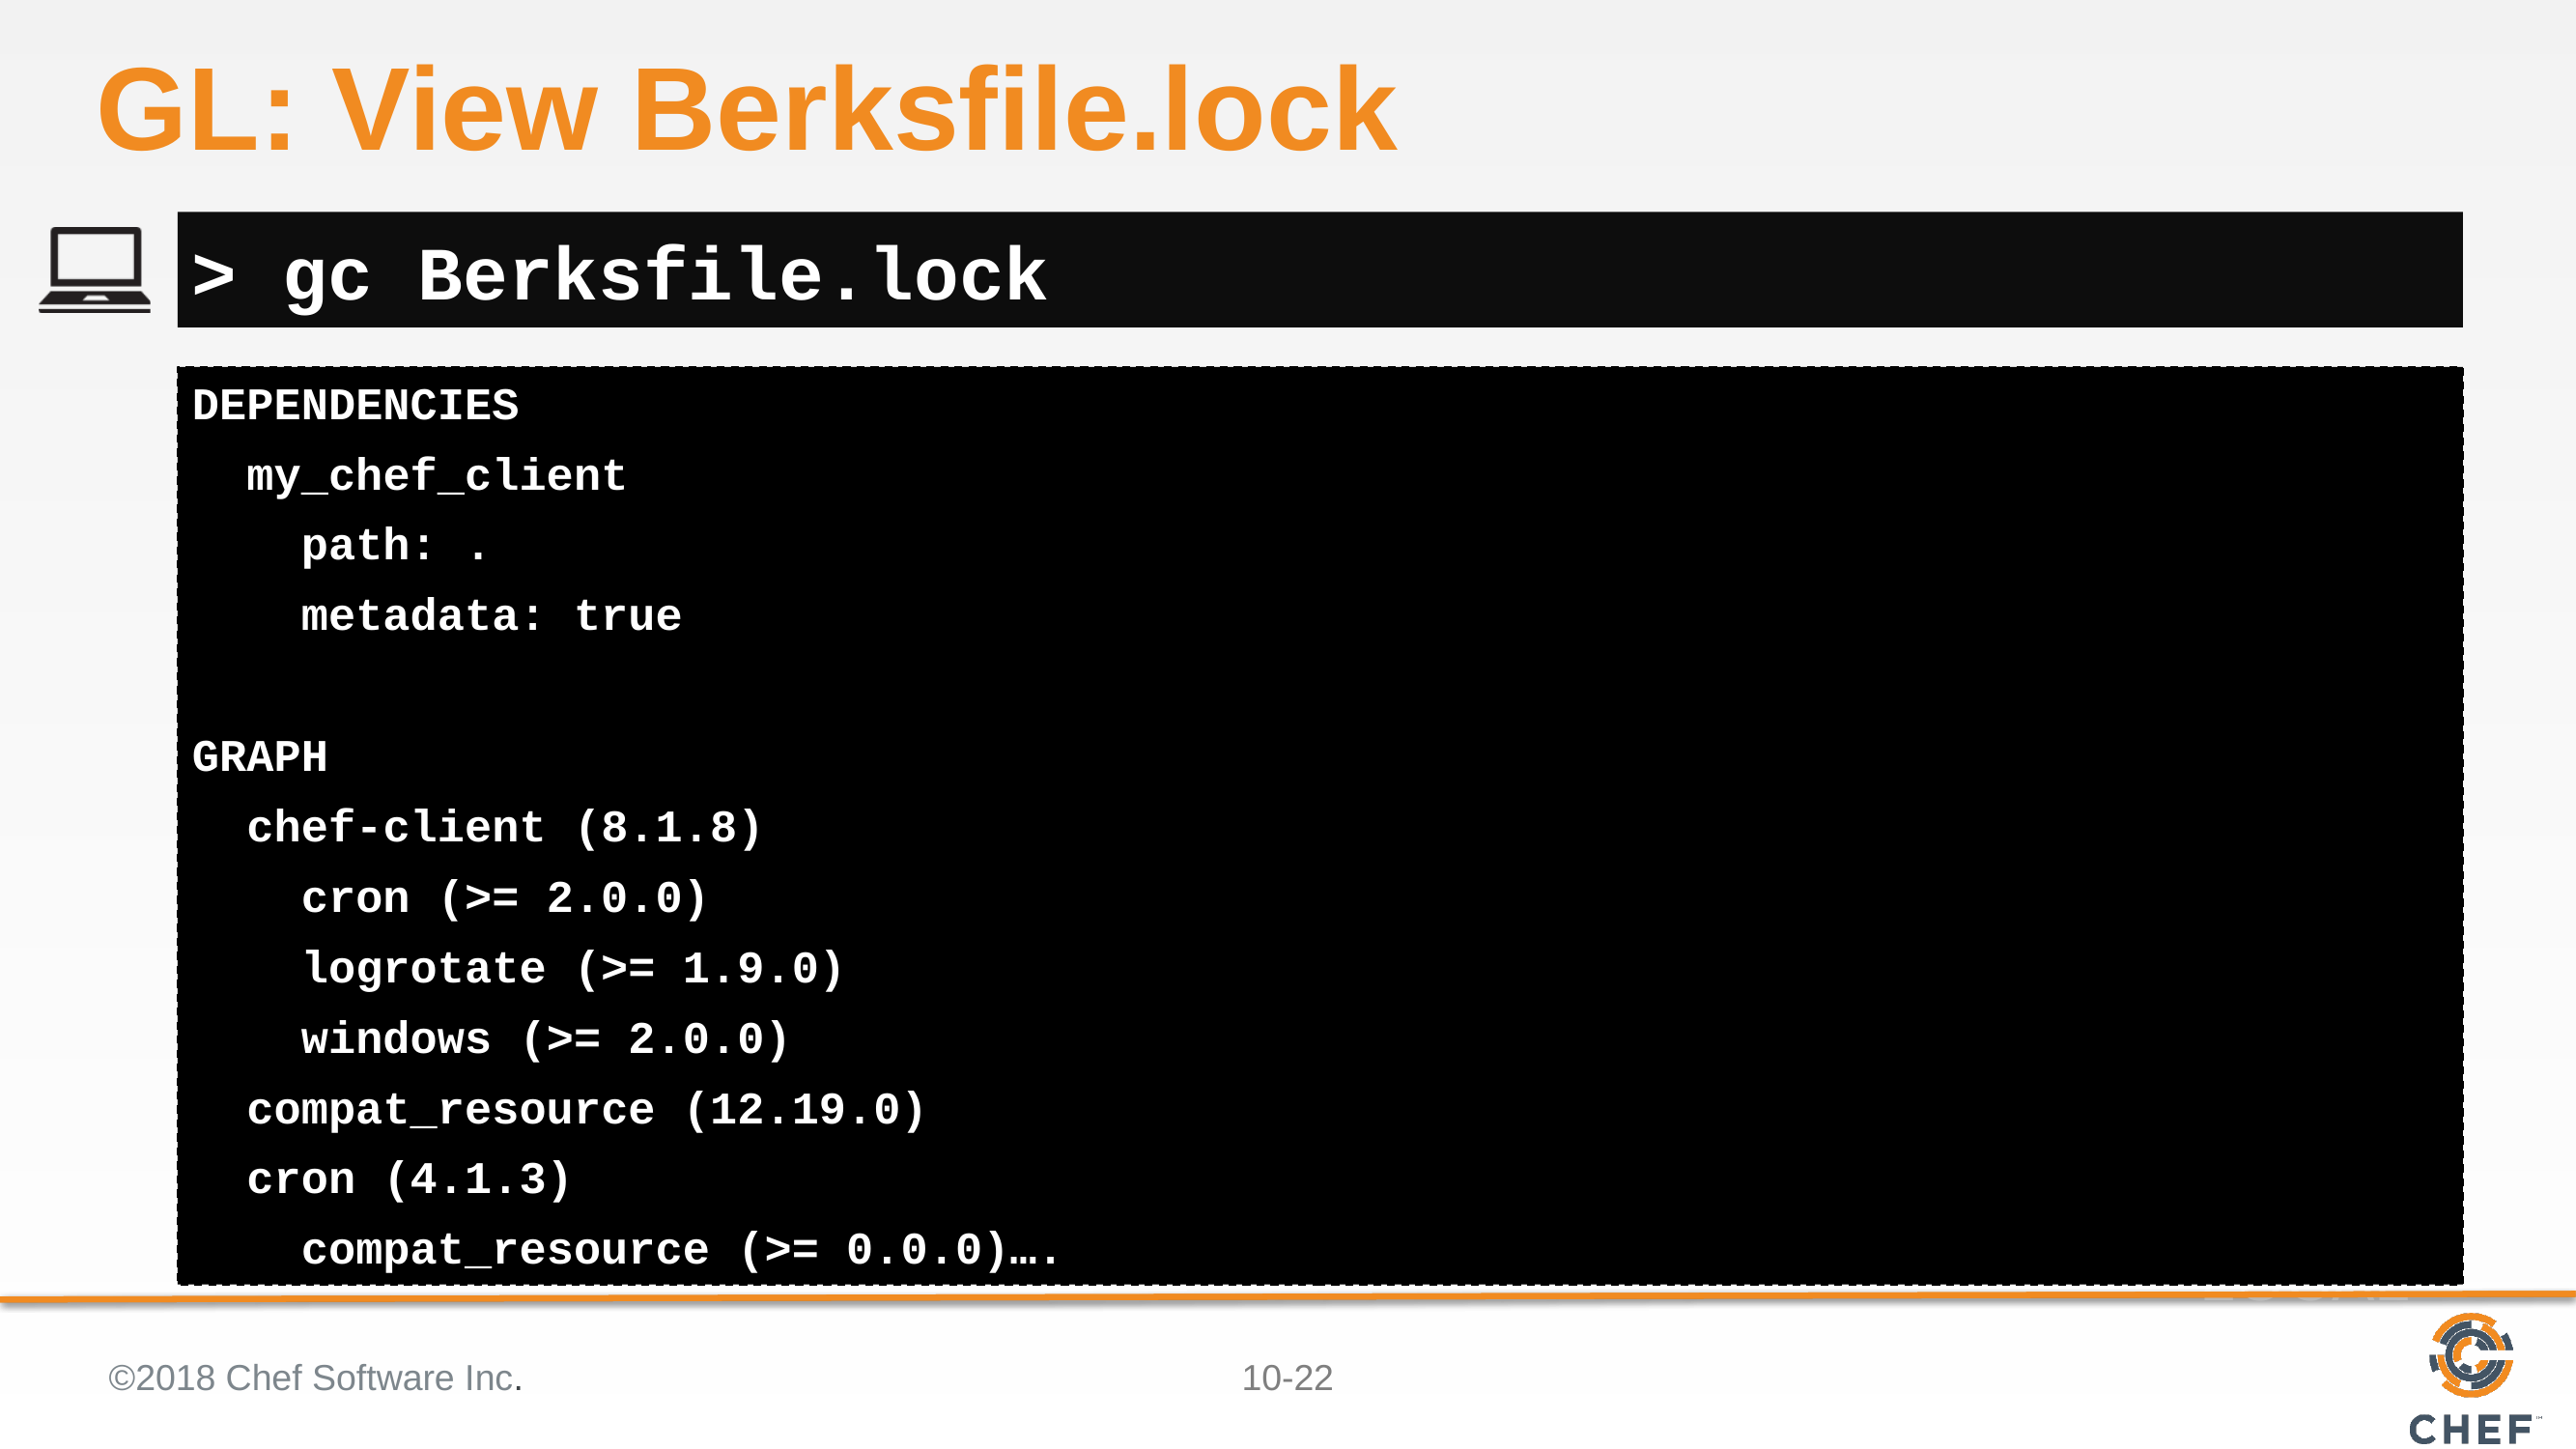

# GL: View Berksfile.lock
> gc Berksfile.lock
DEPENDENCIES
  my_chef_client
    path: .
    metadata: true

GRAPH
  chef-client (8.1.8)
    cron (>= 2.0.0)
    logrotate (>= 1.9.0)
    windows (>= 2.0.0)
  compat_resource (12.19.0)
  cron (4.1.3)
    compat_resource (>= 0.0.0)….